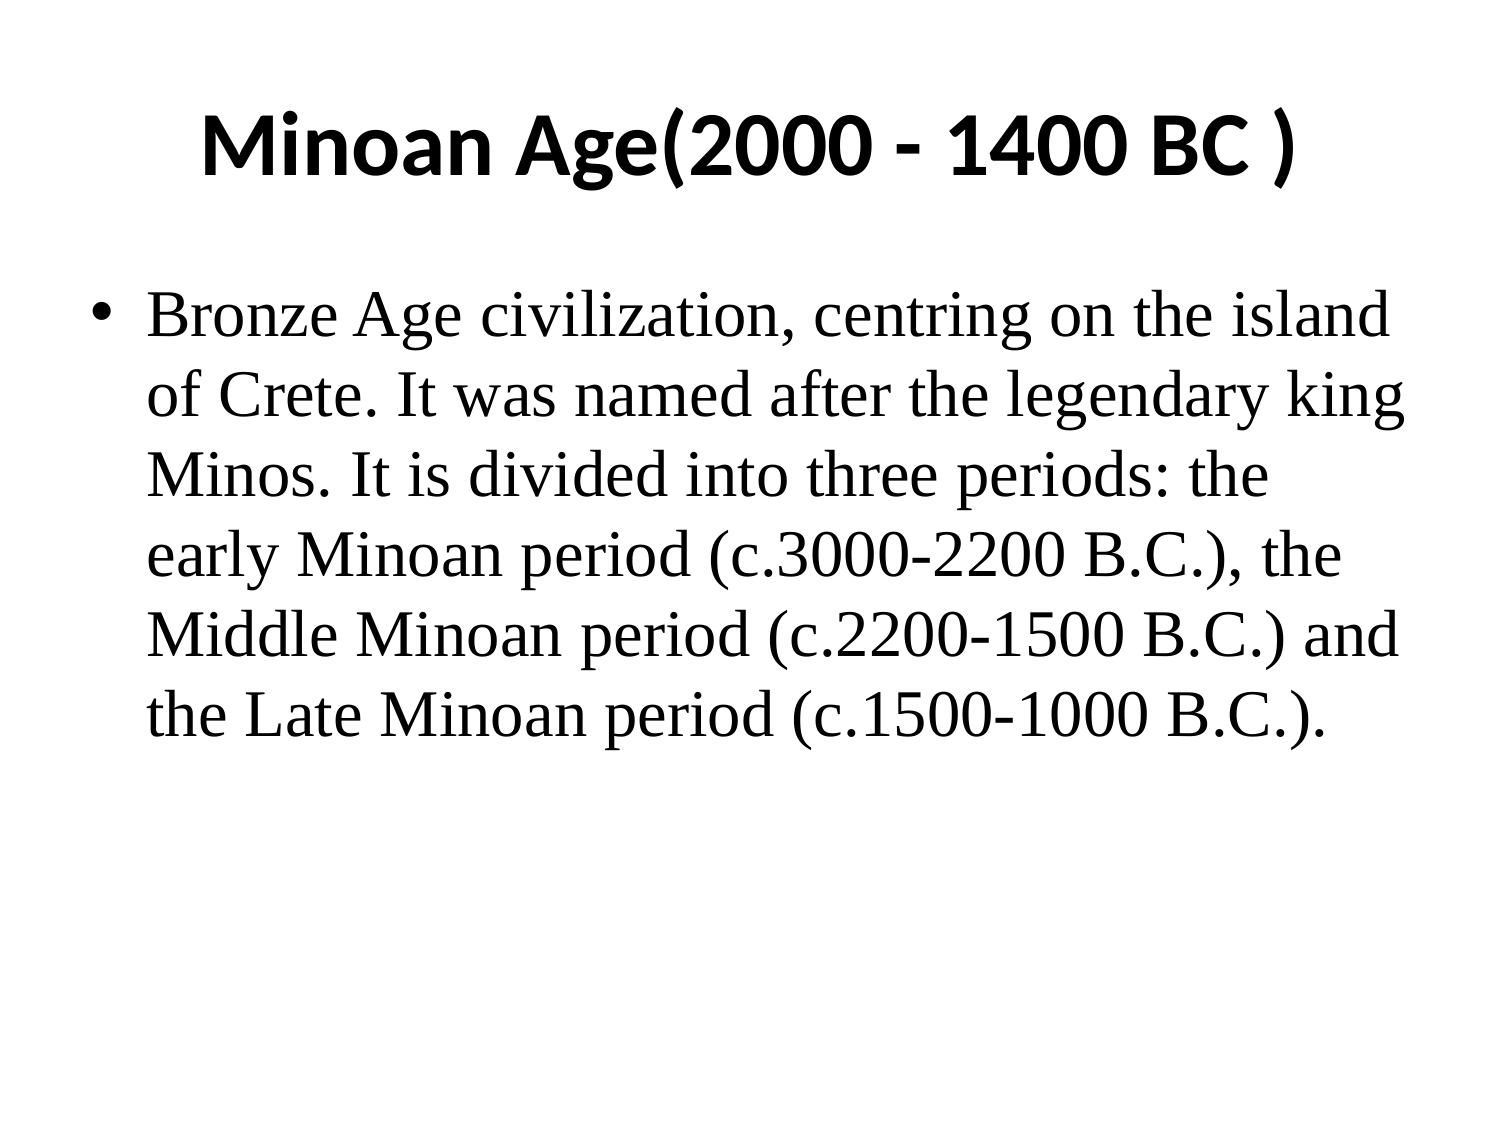

# Minoan Age(2000 - 1400 BC )
Bronze Age civilization, centring on the island of Crete. It was named after the legendary king Minos. It is divided into three periods: the early Minoan period (c.3000-2200 B.C.), the Middle Minoan period (c.2200-1500 B.C.) and the Late Minoan period (c.1500-1000 B.C.).